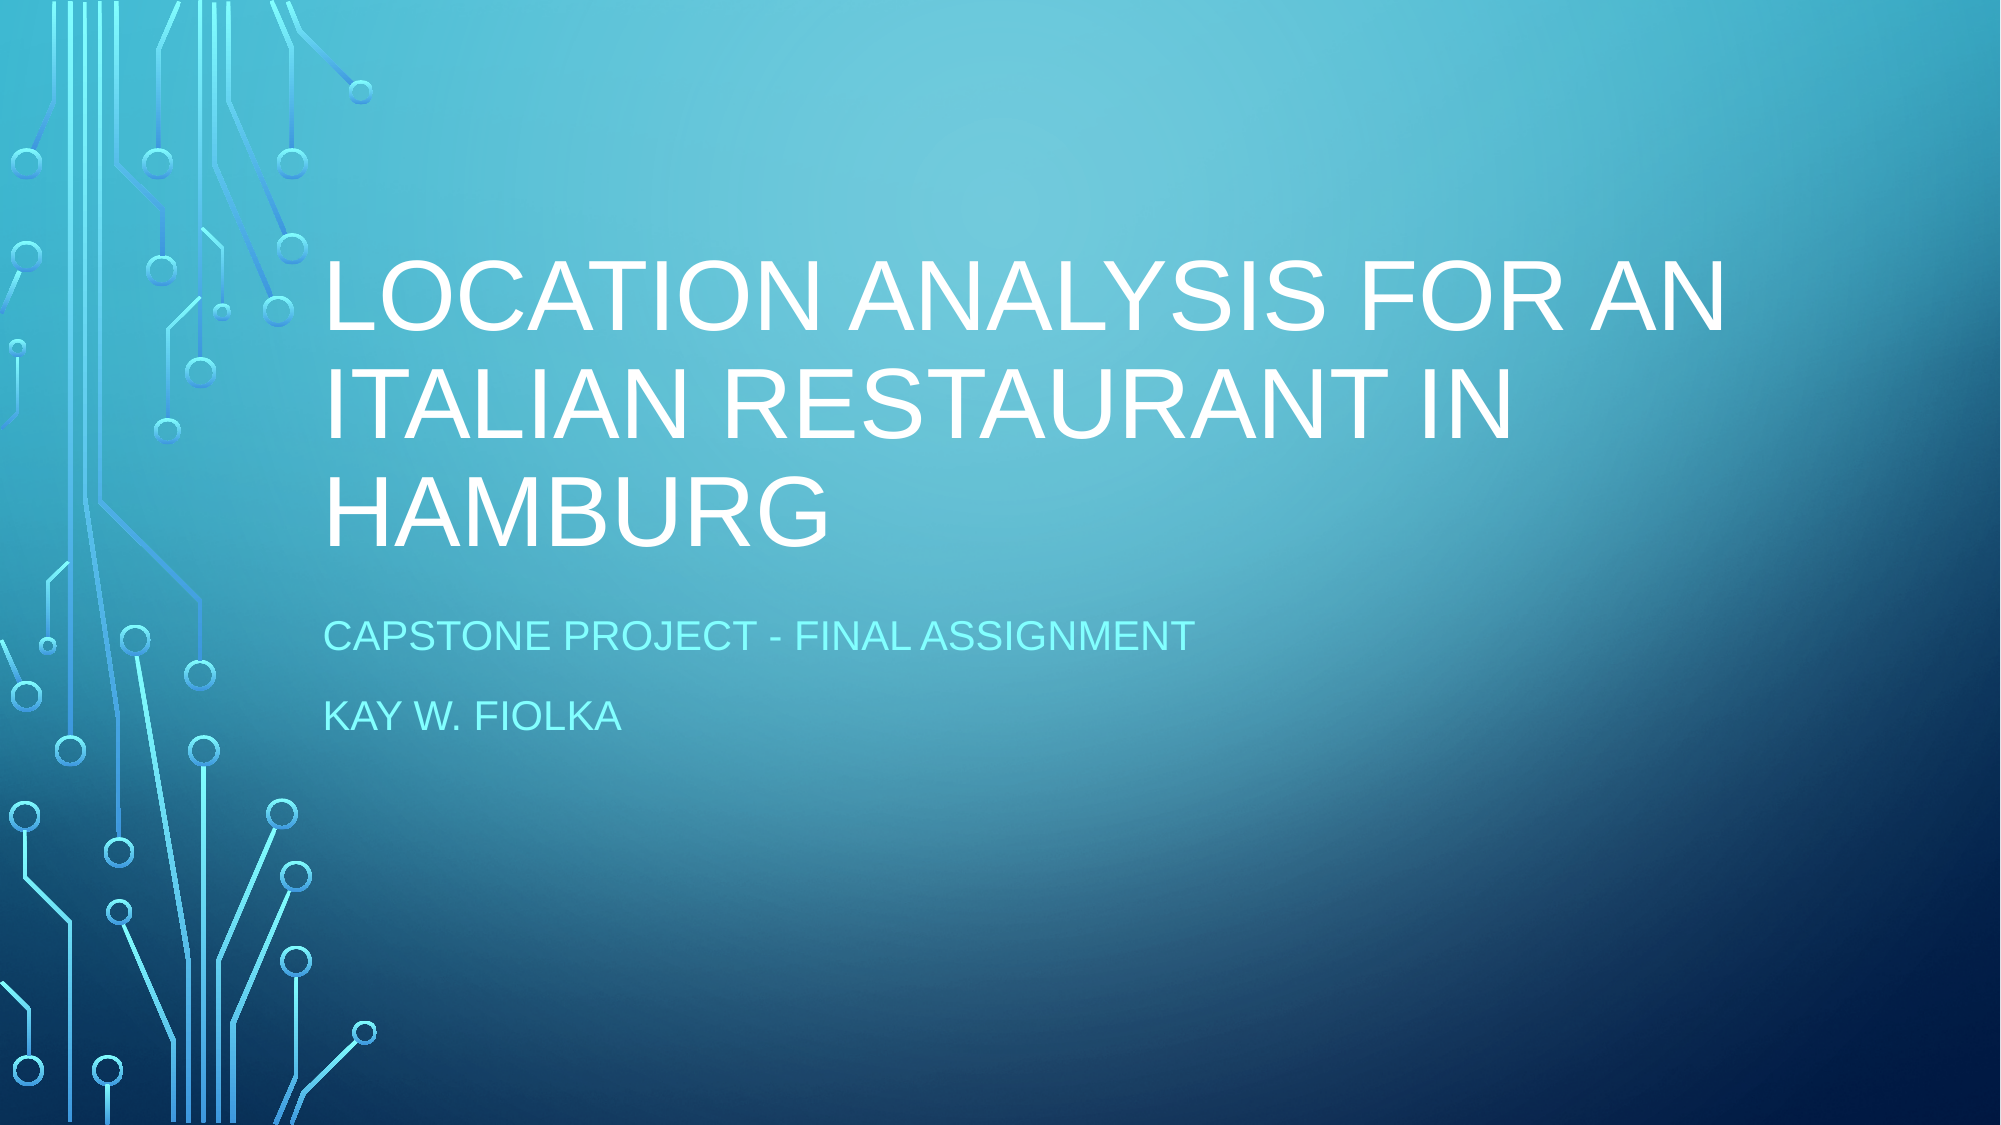

# Location Analysis for an Italian Restaurant in Hamburg
Capstone Project - Final Assignment
Kay W. Fiolka